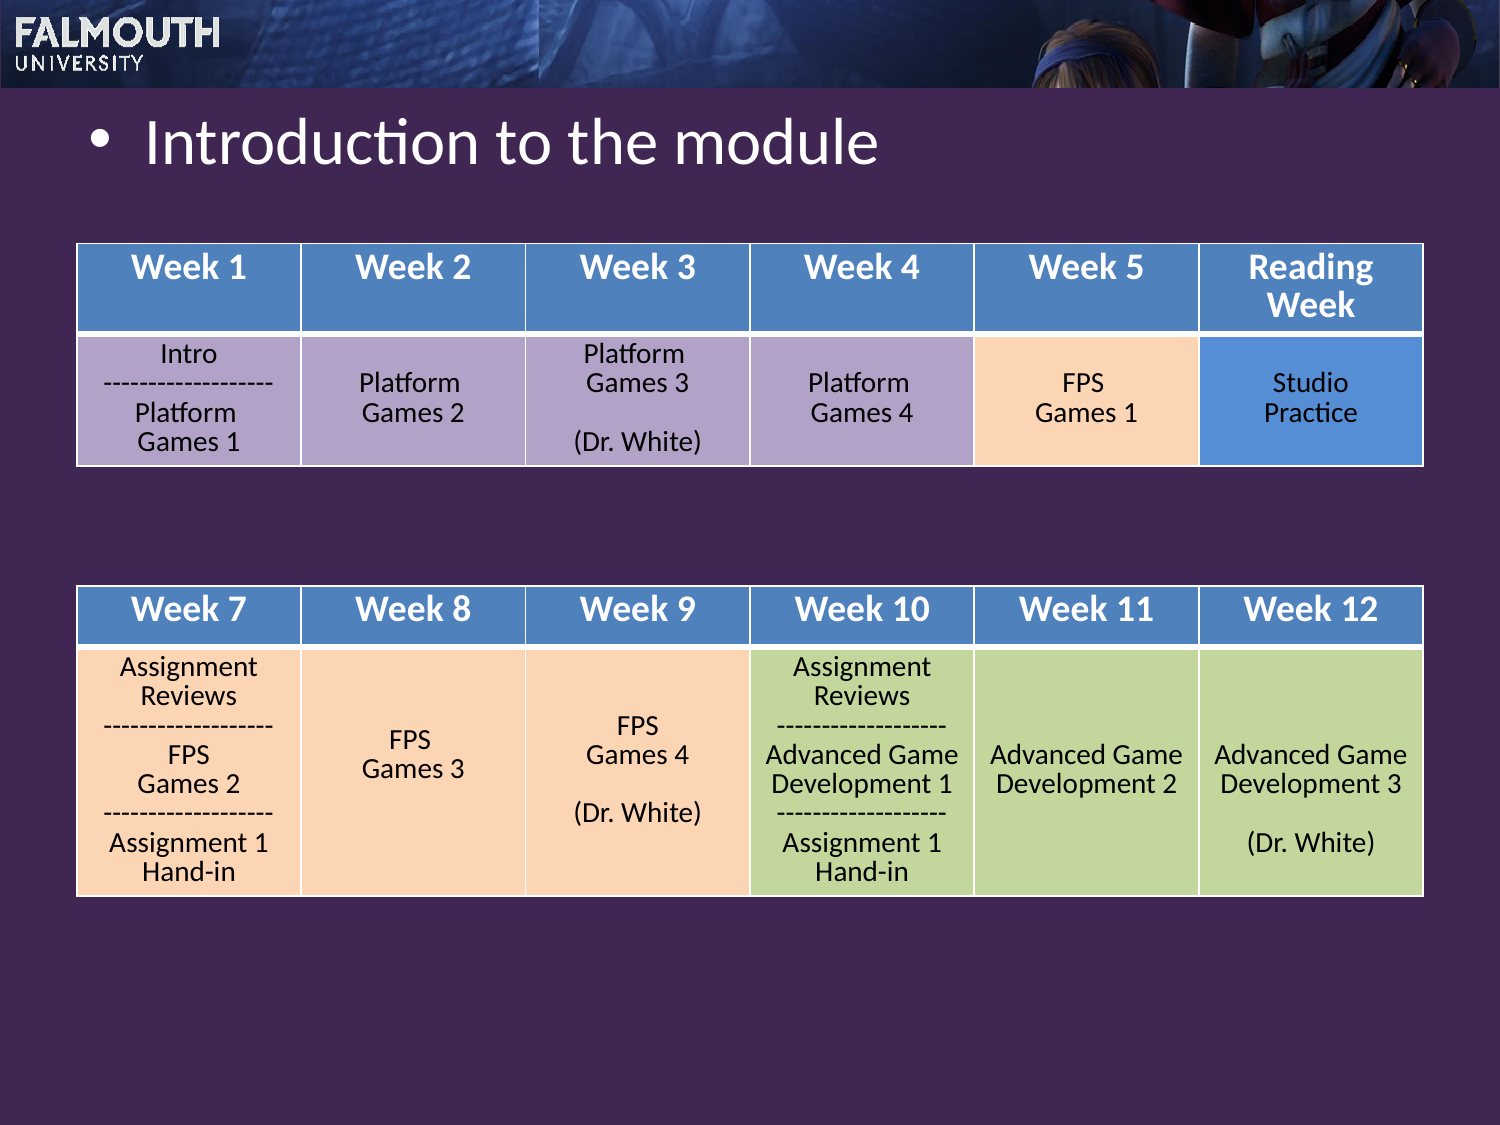

Introduction to the module
| Week 1 | Week 2 | Week 3 | Week 4 | Week 5 | Reading Week |
| --- | --- | --- | --- | --- | --- |
| Intro ------------------- Platform Games 1 | Platform Games 2 | Platform Games 3 (Dr. White) | Platform Games 4 | FPS Games 1 | Studio Practice |

| Week 7 | Week 8 | Week 9 | Week 10 | Week 11 | Week 12 |
| --- | --- | --- | --- | --- | --- |
| Assignment Reviews ------------------- FPS Games 2 ------------------- Assignment 1 Hand-in | FPS Games 3 | FPS Games 4 (Dr. White) | Assignment Reviews ------------------- Advanced Game Development 1 ------------------- Assignment 1 Hand-in | Advanced Game Development 2 | Advanced Game Development 3 (Dr. White) |